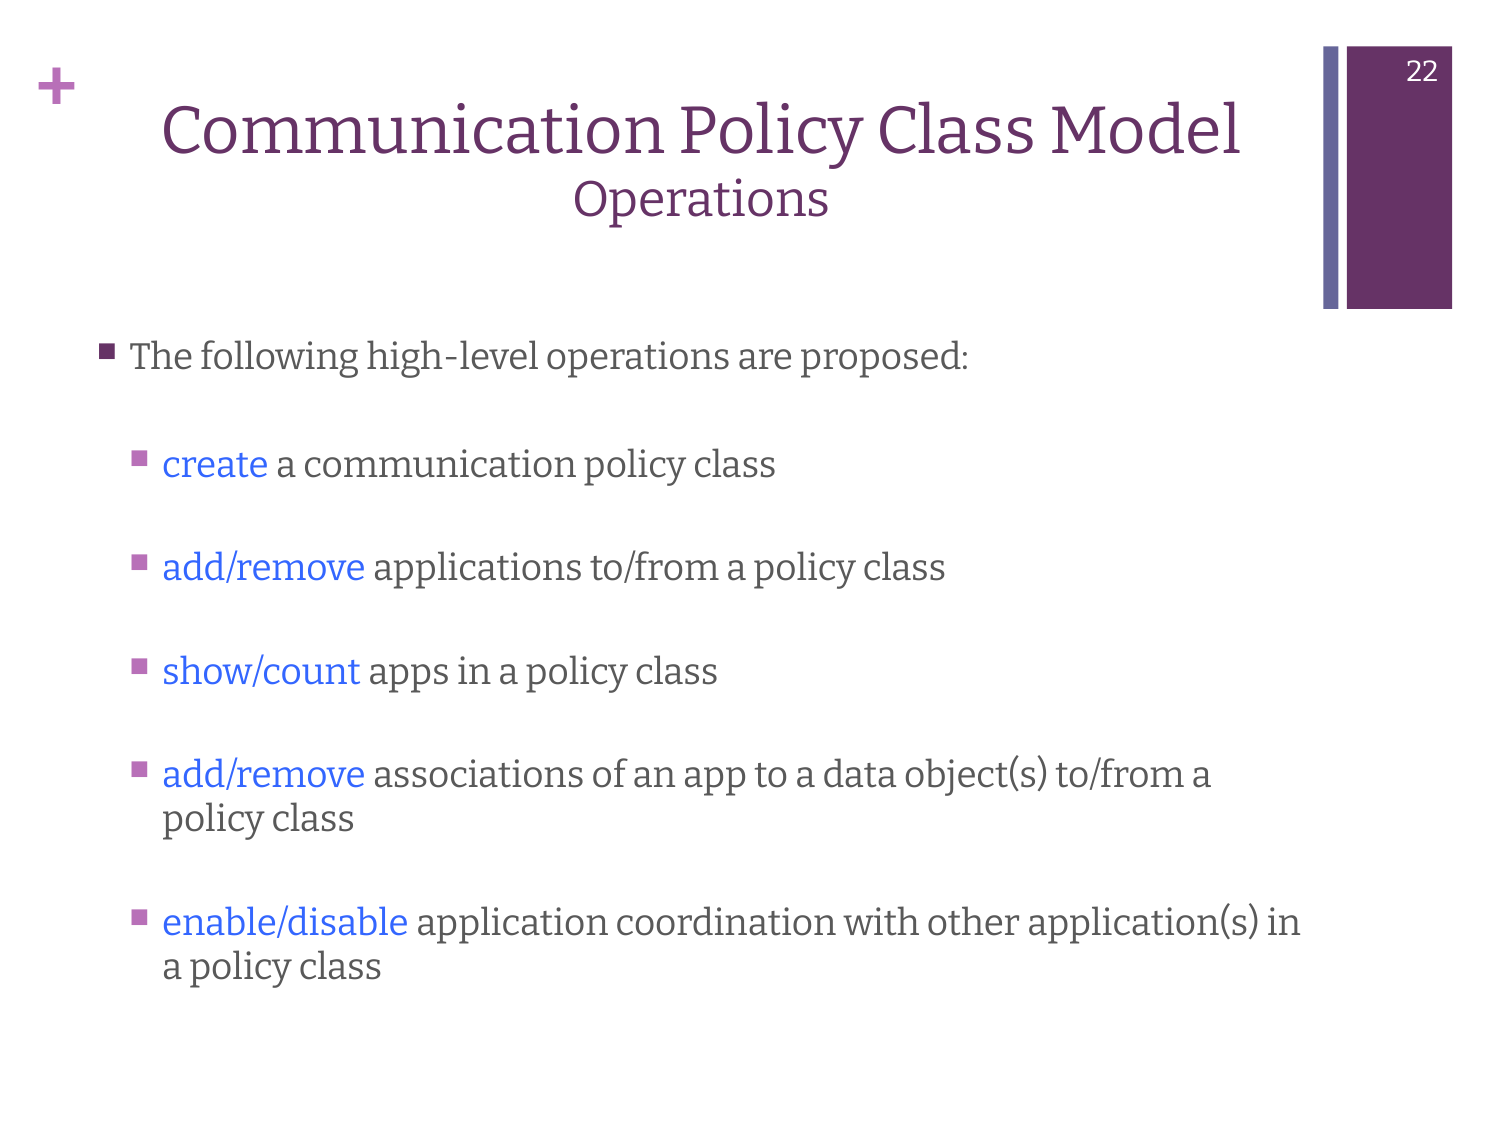

22
# Communication Policy Class Model Operations
The following high-level operations are proposed:

create a communication policy class

add/remove applications to/from a policy class

show/count apps in a policy class

add/remove associations of an app to a data object(s) to/from a policy class

enable/disable application coordination with other application(s) in a policy class